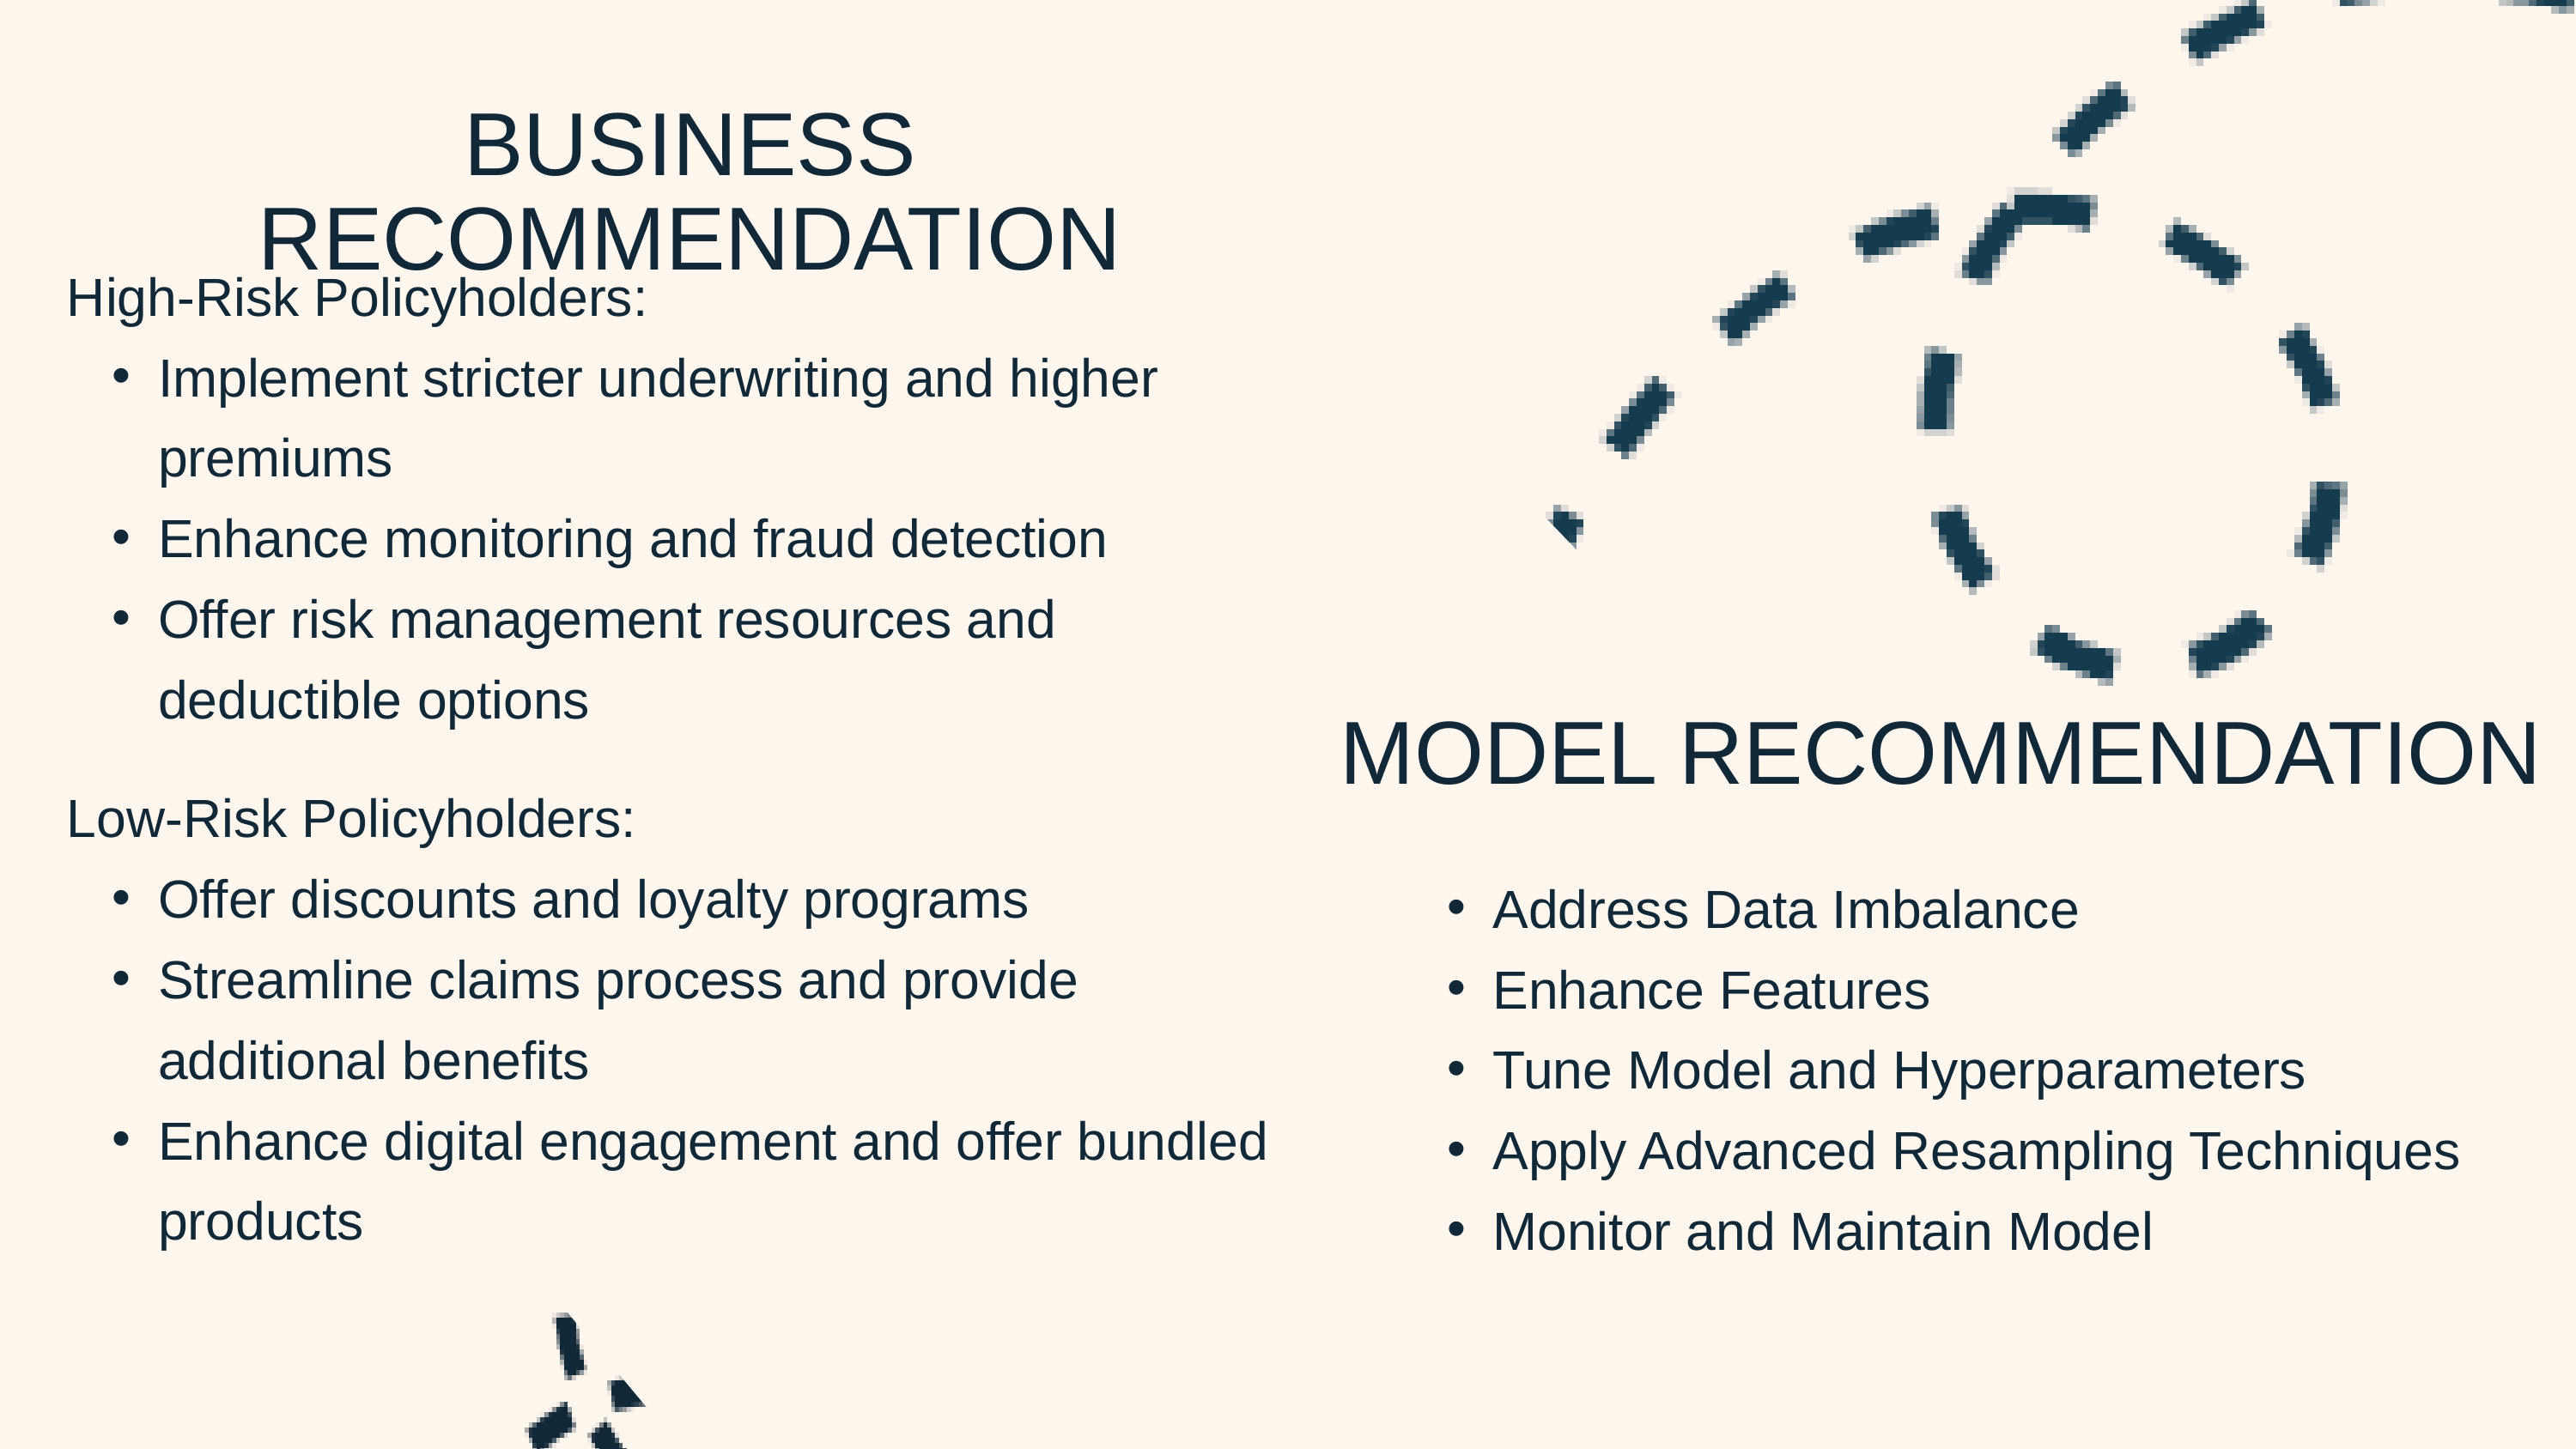

BUSINESS RECOMMENDATION
High-Risk Policyholders:
Implement stricter underwriting and higher premiums
Enhance monitoring and fraud detection
Offer risk management resources and deductible options

MODEL RECOMMENDATION
Low-Risk Policyholders:
Offer discounts and loyalty programs
Streamline claims process and provide additional benefits
Enhance digital engagement and offer bundled products

Address Data Imbalance
Enhance Features
Tune Model and Hyperparameters
Apply Advanced Resampling Techniques
Monitor and Maintain Model